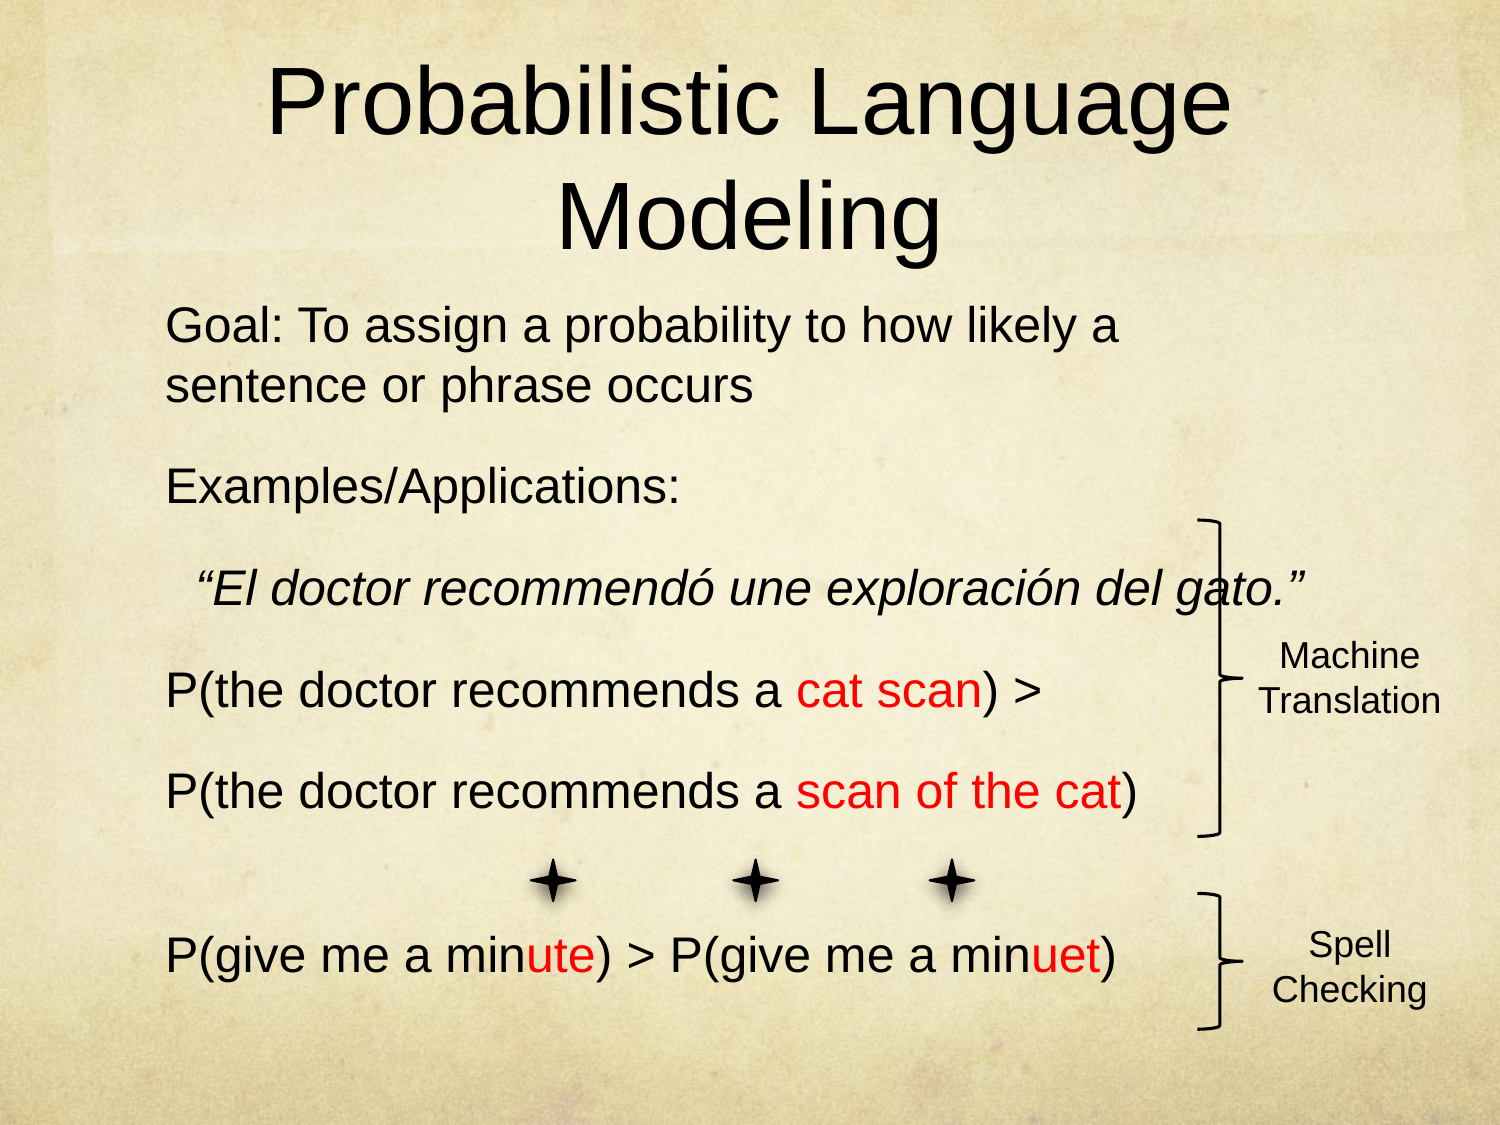

# Probabilistic Language Modeling
Goal: To assign a probability to how likely a sentence or phrase occurs
Examples/Applications:
“El doctor recommendó une exploración del gato.”
P(the doctor recommends a cat scan) >
P(the doctor recommends a scan of the cat)

P(give me a minute) > P(give me a minuet)

Machine
Translation

Spell
Checking